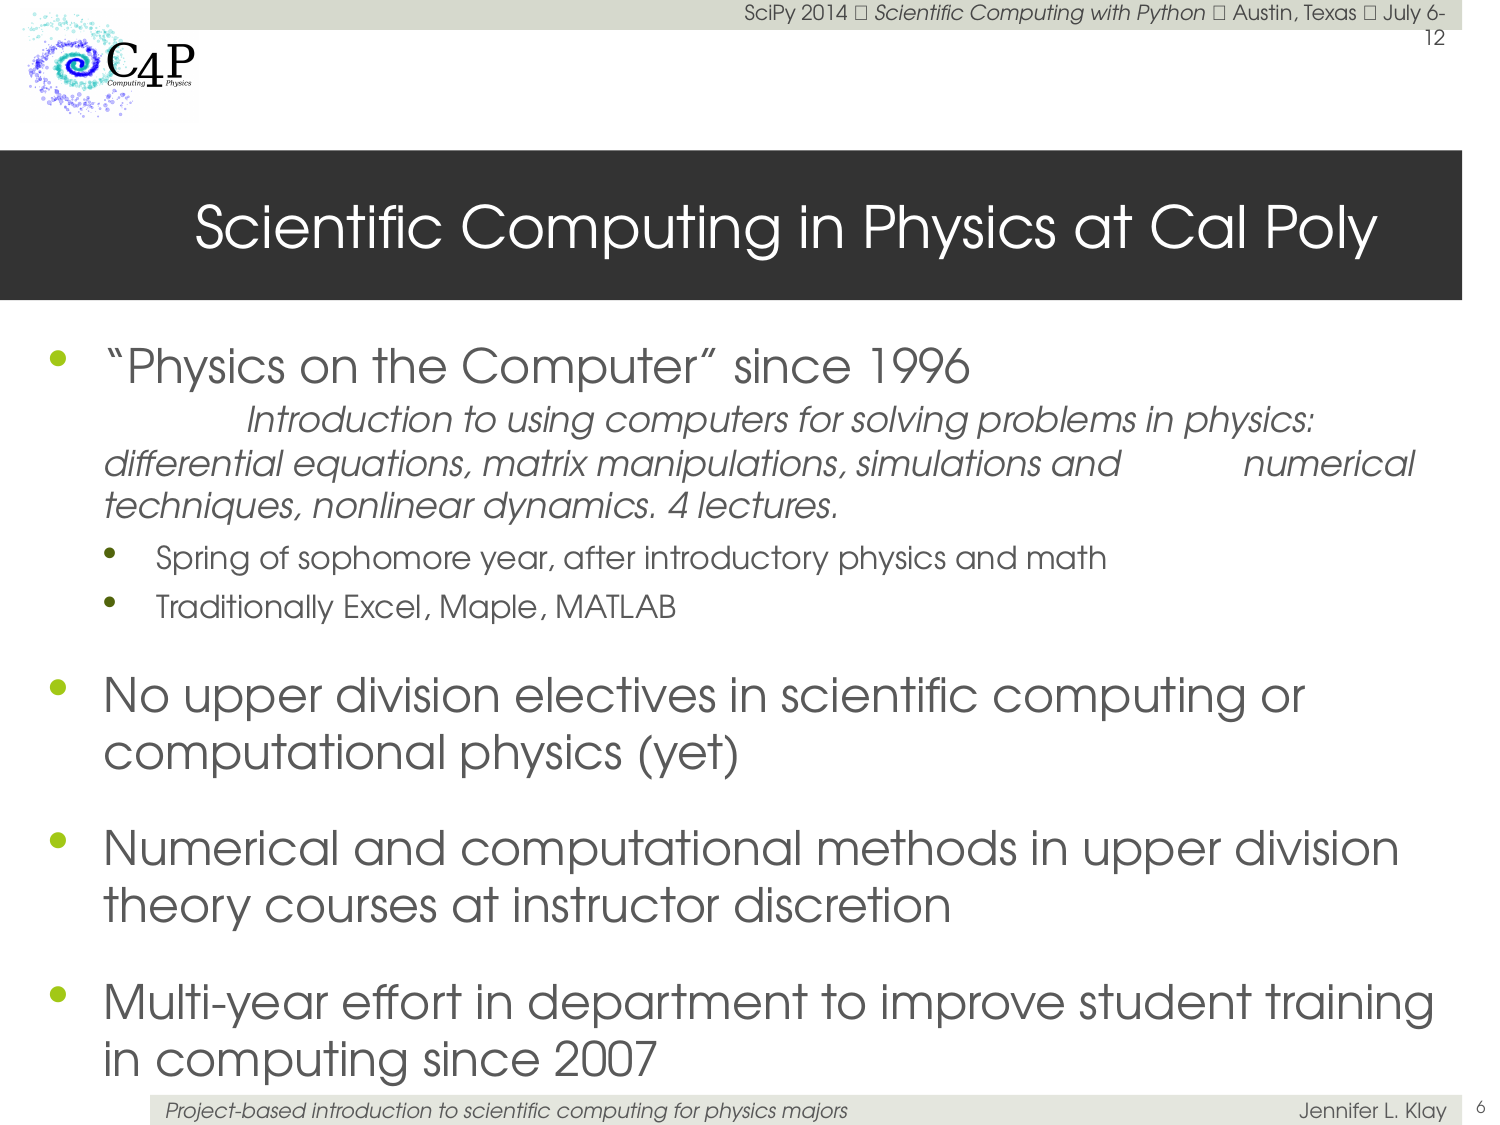

# Scientific Computing in Physics at Cal Poly
“Physics on the Computer” since 1996
	Introduction to using computers for solving problems in physics: 	differential equations, matrix manipulations, simulations and 	numerical techniques, nonlinear dynamics. 4 lectures.
Spring of sophomore year, after introductory physics and math
Traditionally Excel, Maple, MATLAB
No upper division electives in scientific computing or computational physics (yet)
Numerical and computational methods in upper division theory courses at instructor discretion
Multi-year effort in department to improve student training in computing since 2007

6